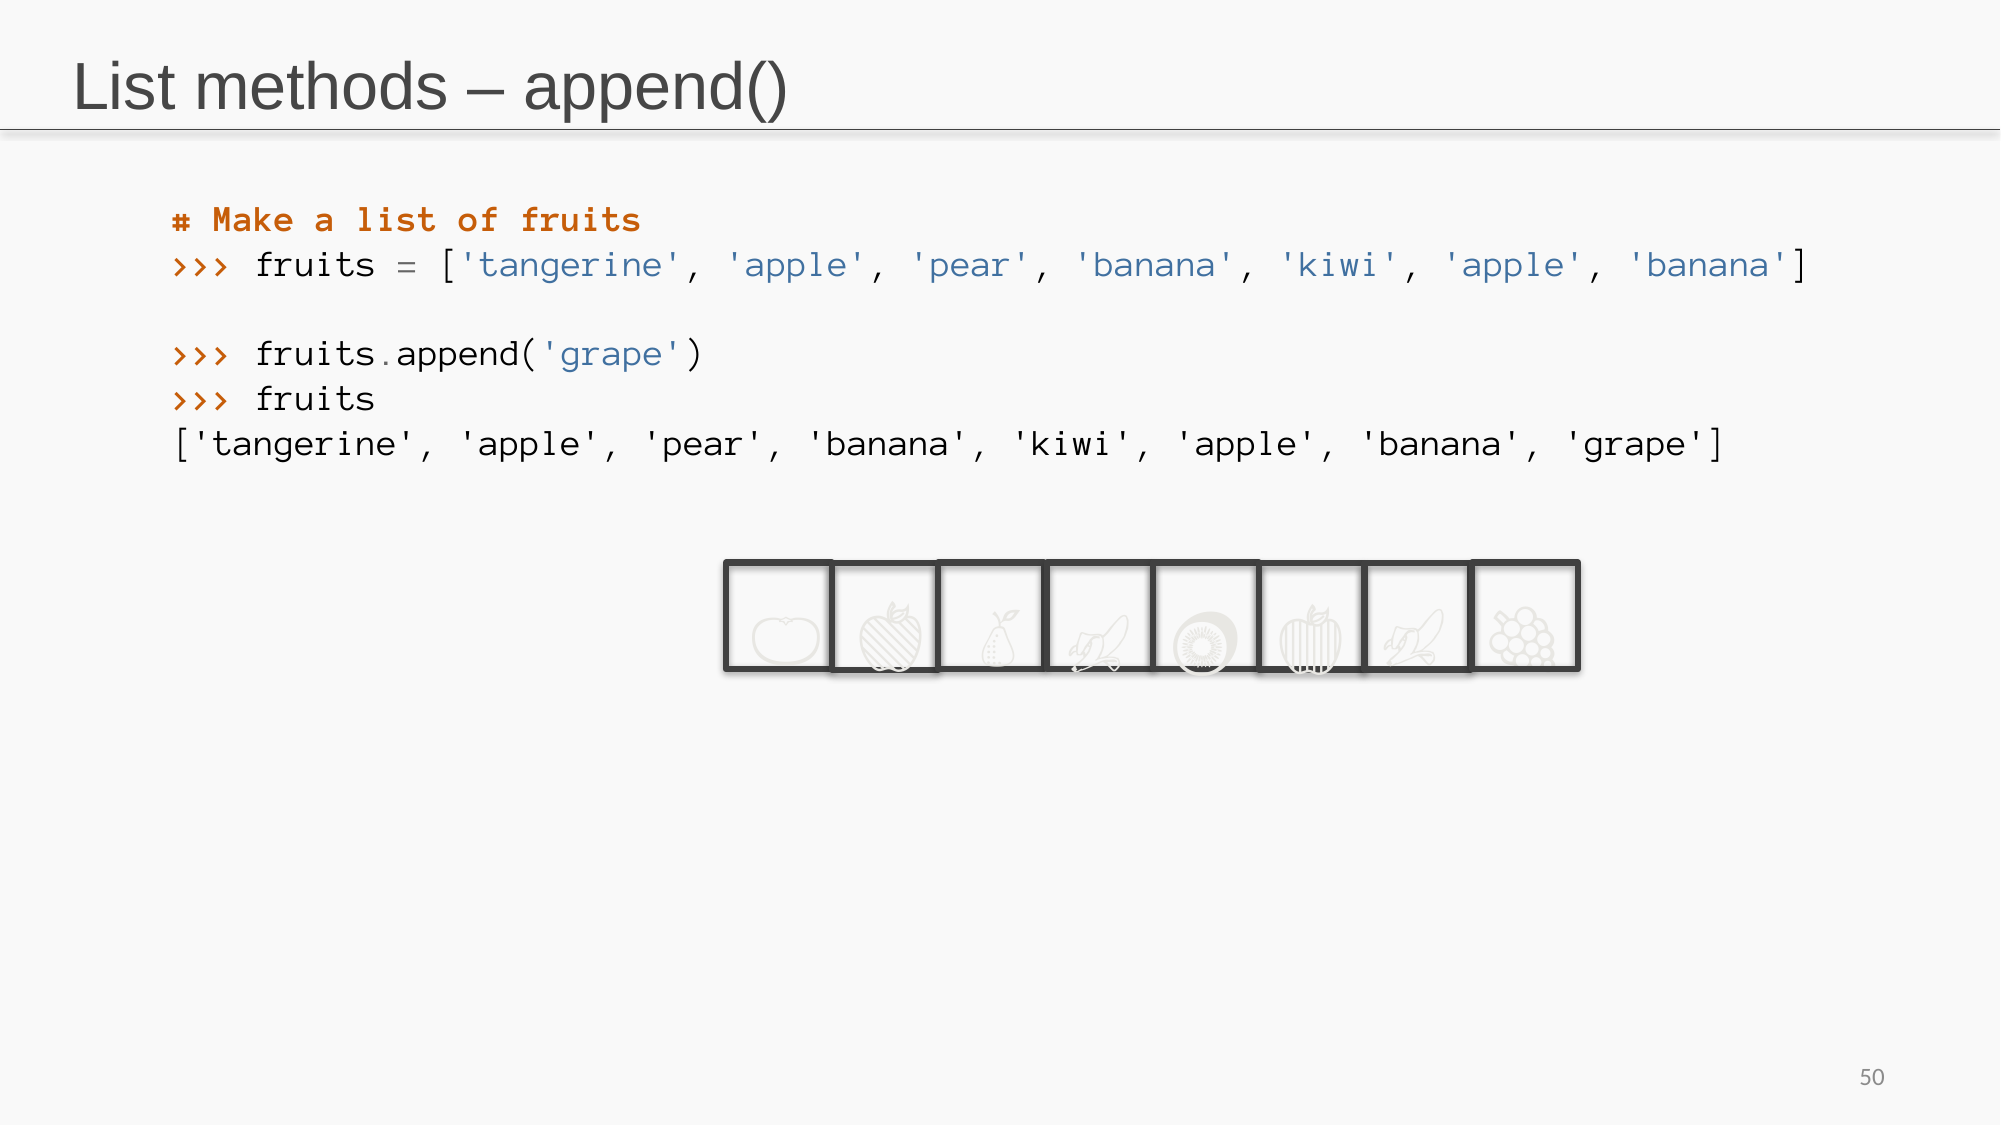

# List methods – append()
# Make a list of fruits
>>> fruits = ['tangerine', 'apple', 'pear', 'banana', 'kiwi', 'apple', 'banana']
>>> fruits.append('grape')
>>> fruits
['tangerine', 'apple', 'pear', 'banana', 'kiwi', 'apple', 'banana', 'grape']

🍇
🍏
🍊
🍎
🍐
🥝
🍌
🍌